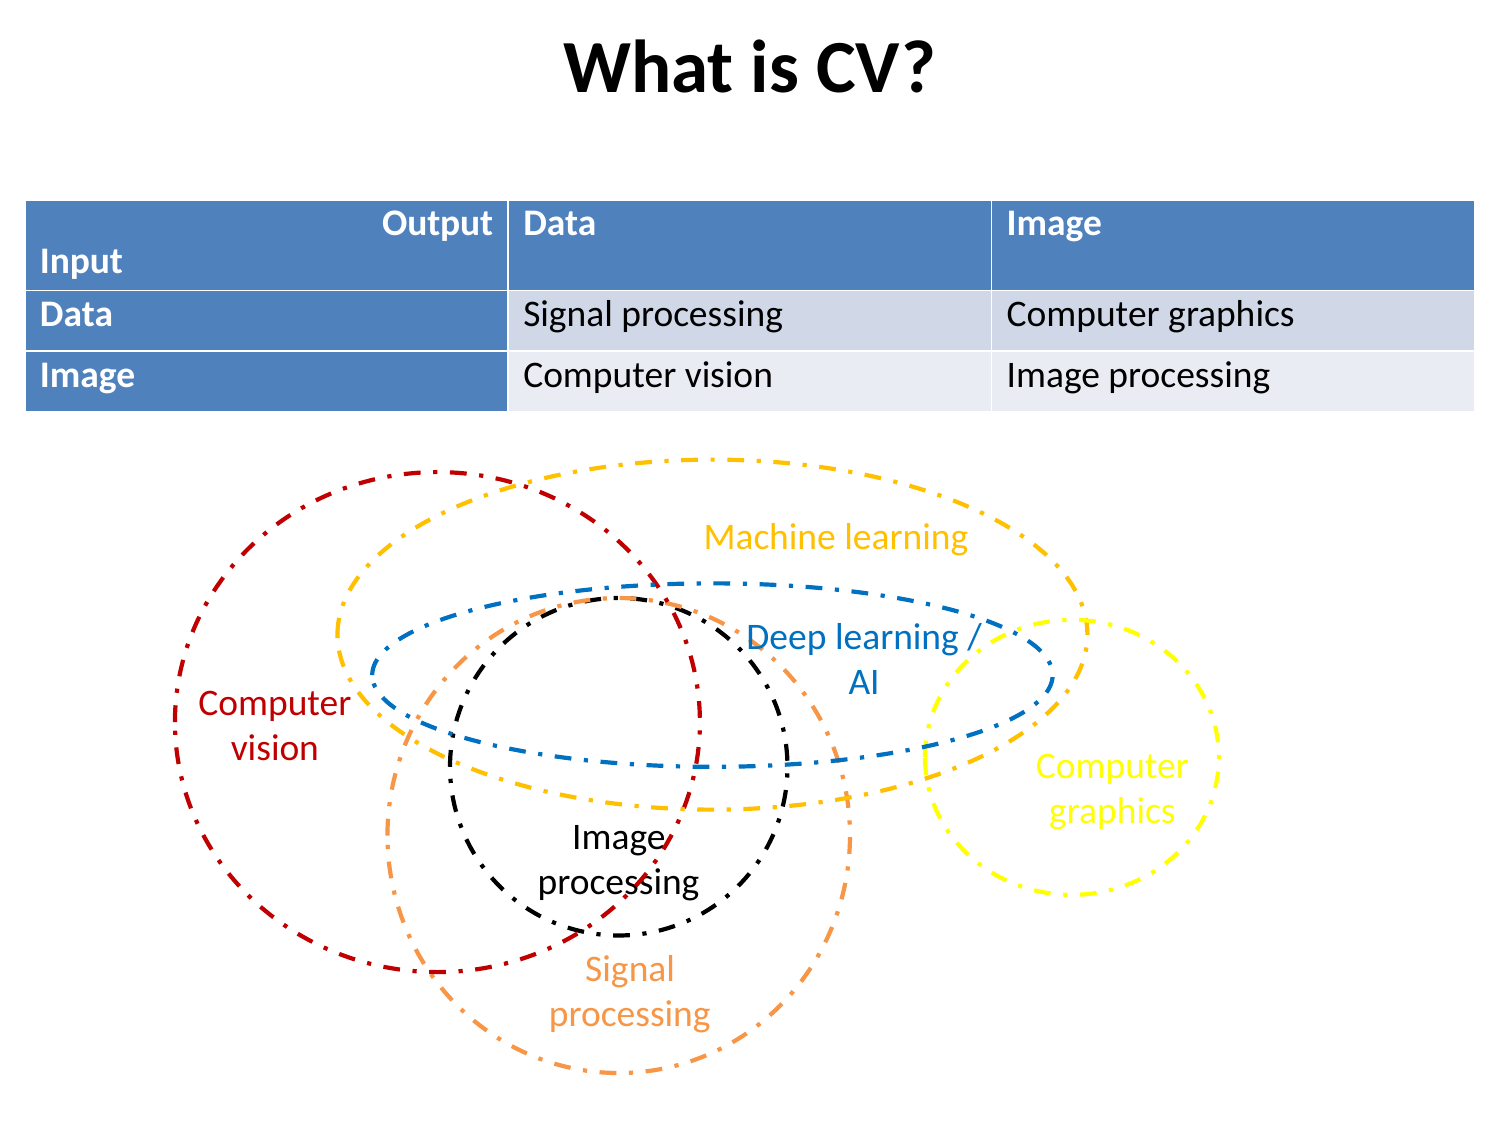

# What is CV?
| Output Input | Data | Image |
| --- | --- | --- |
| Data | Signal processing | Computer graphics |
| Image | Computer vision | Image processing |

Machine learning

Image processing
Deep learning / AI

Computer vision

Computer graphics

Signal processing